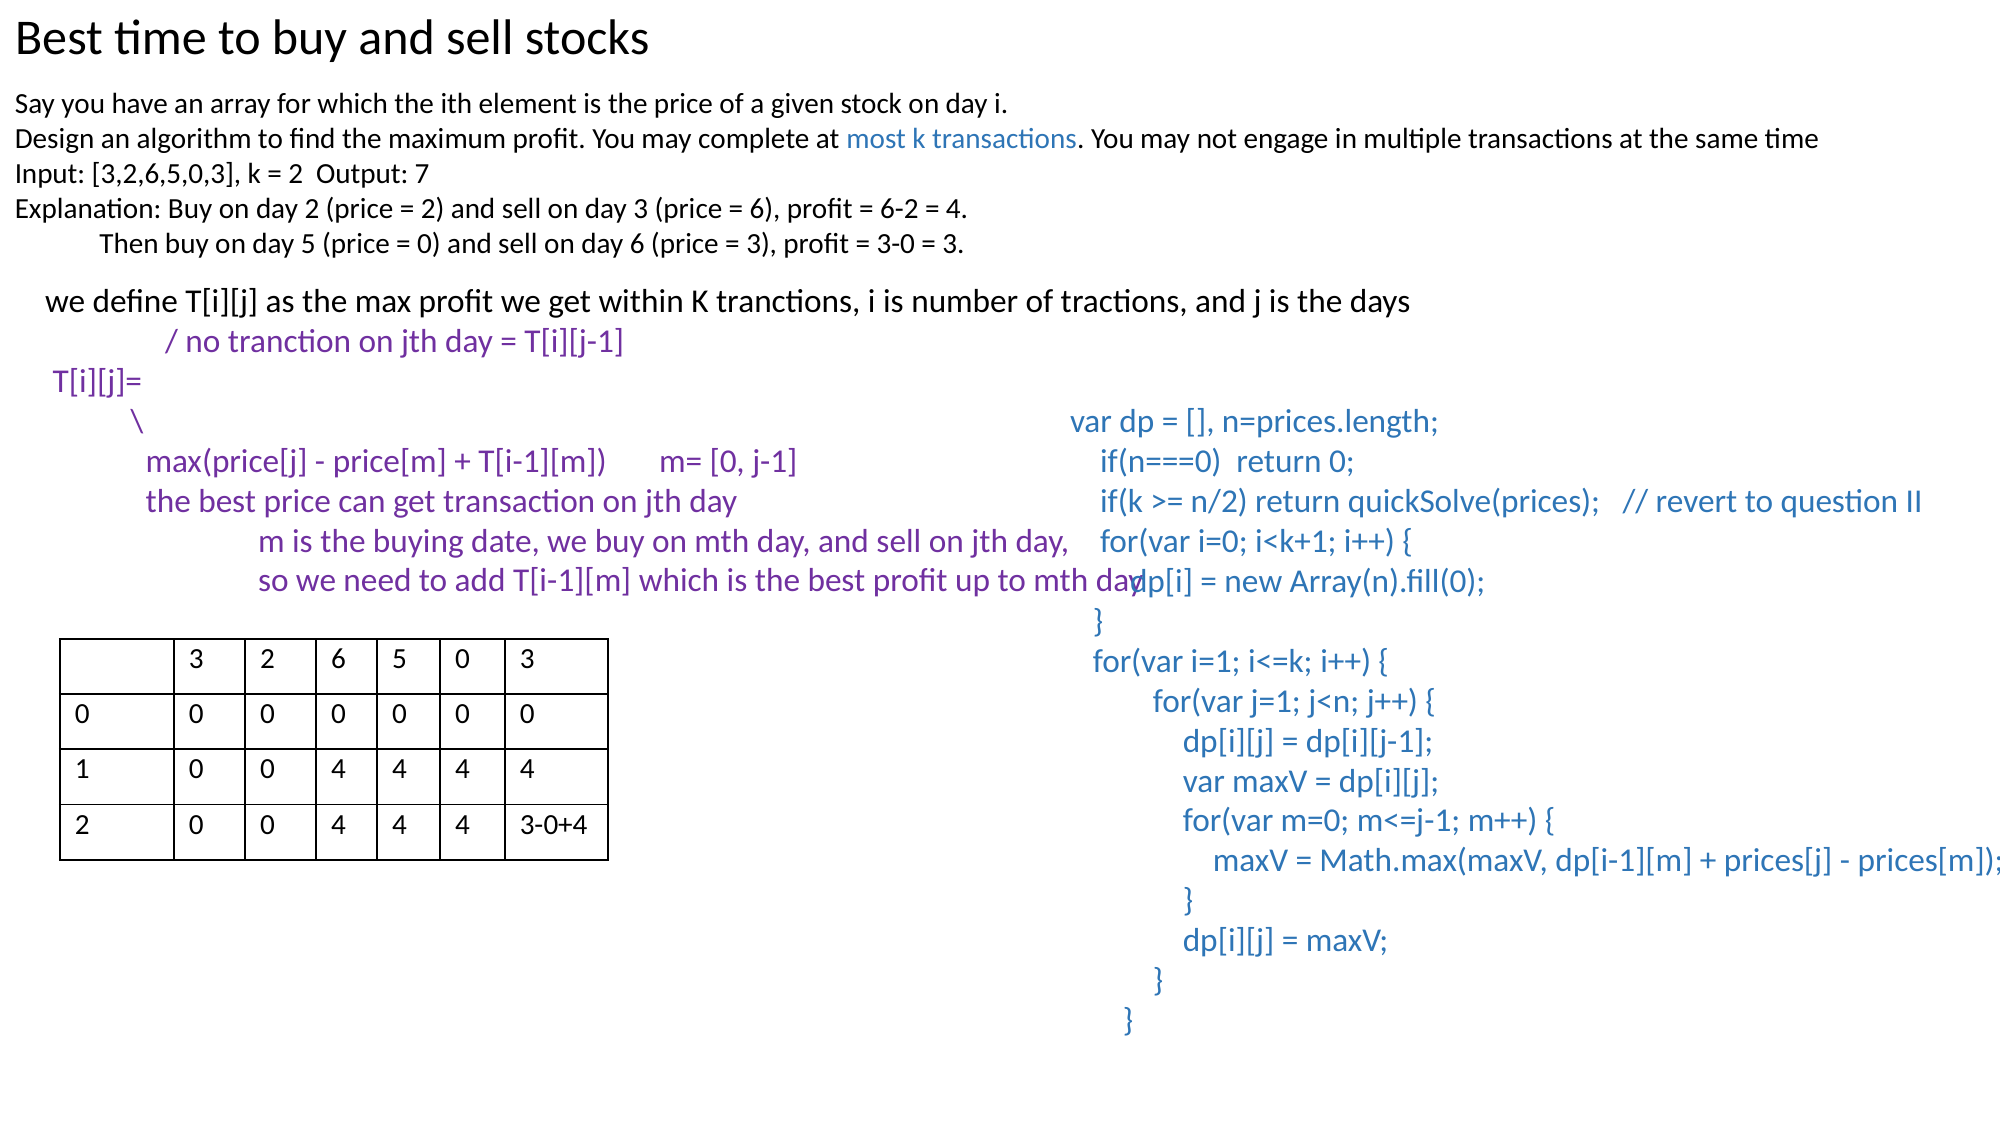

# Best time to buy and sell stocks
Say you have an array for which the ith element is the price of a given stock on day i.
Design an algorithm to find the maximum profit. You may complete at most k transactions. You may not engage in multiple transactions at the same time
Input: [3,2,6,5,0,3], k = 2  Output: 7
Explanation: Buy on day 2 (price = 2) and sell on day 3 (price = 6), profit = 6-2 = 4.
             Then buy on day 5 (price = 0) and sell on day 6 (price = 3), profit = 3-0 = 3.

we define T[i][j] as the max profit we get within K tranctions, i is number of tractions, and j is the days
                / no tranction on jth day = T[i][j-1]
 T[i][j]=
\
  max(price[j] - price[m] + T[i-1][m])       m= [0, j-1]
  the best price can get transaction on jth day
                 m is the buying date, we buy on mth day, and sell on jth day,
                 so we need to add T[i-1][m] which is the best profit up to mth day
var dp = [], n=prices.length;
    if(n===0)  return 0;
    if(k >= n/2) return quickSolve(prices);   // revert to question II
    for(var i=0; i<k+1; i++) {
        dp[i] = new Array(n).fill(0);
}
for(var i=1; i<=k; i++) {
        for(var j=1; j<n; j++) {
            dp[i][j] = dp[i][j-1];
            var maxV = dp[i][j];
            for(var m=0; m<=j-1; m++) {
                maxV = Math.max(maxV, dp[i-1][m] + prices[j] - prices[m]);
            }
            dp[i][j] = maxV;
        }
    }
|  | 3 | 2 | 6 | 5 | 0 | 3 |
| --- | --- | --- | --- | --- | --- | --- |
| 0 | 0 | 0 | 0 | 0 | 0 | 0 |
| 1 | 0 | 0 | 4 | 4 | 4 | 4 |
| 2 | 0 | 0 | 4 | 4 | 4 | 3-0+4 |